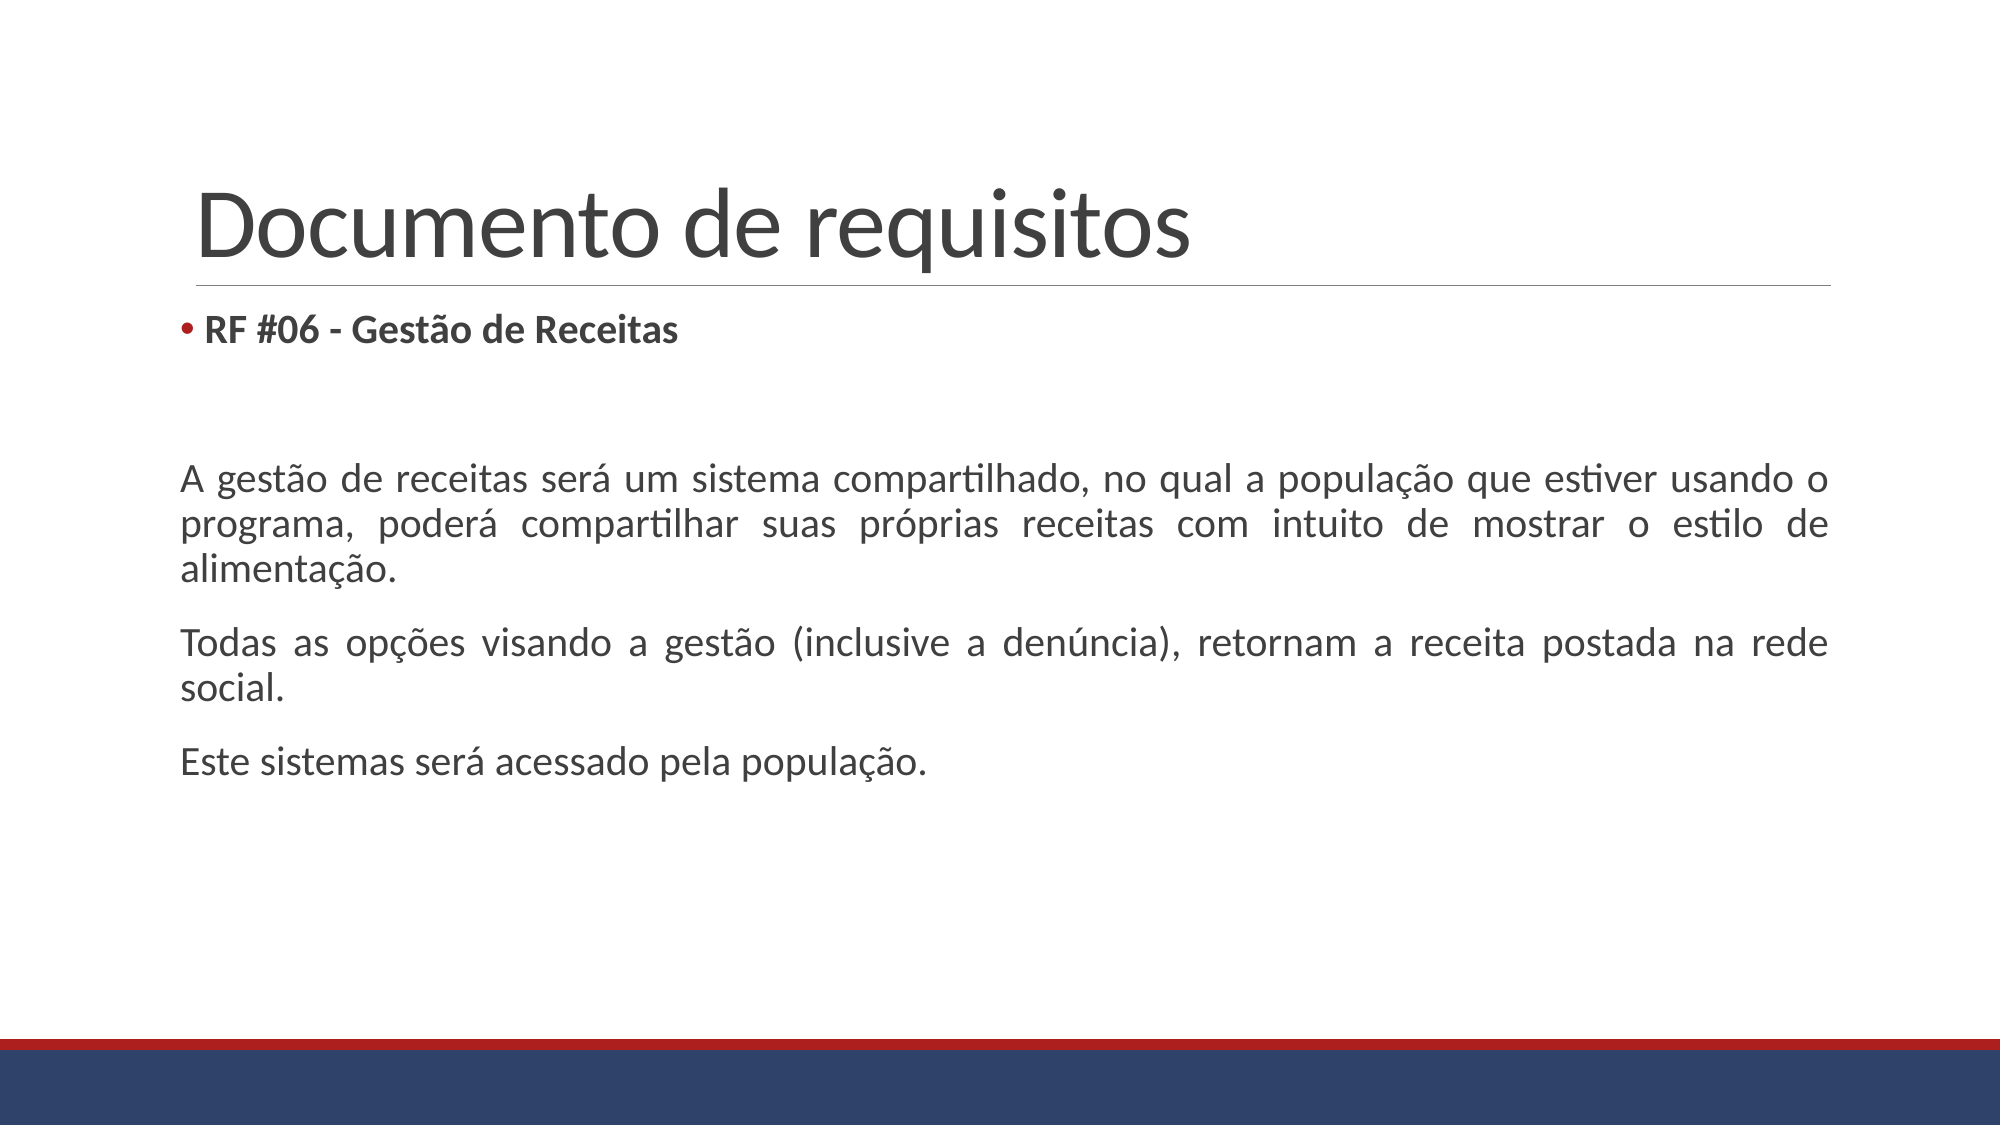

# Documento de requisitos
 RF #06 - Gestão de Receitas

A gestão de receitas será um sistema compartilhado, no qual a população que estiver usando o programa, poderá compartilhar suas próprias receitas com intuito de mostrar o estilo de alimentação.
Todas as opções visando a gestão (inclusive a denúncia), retornam a receita postada na rede social.
Este sistemas será acessado pela população.